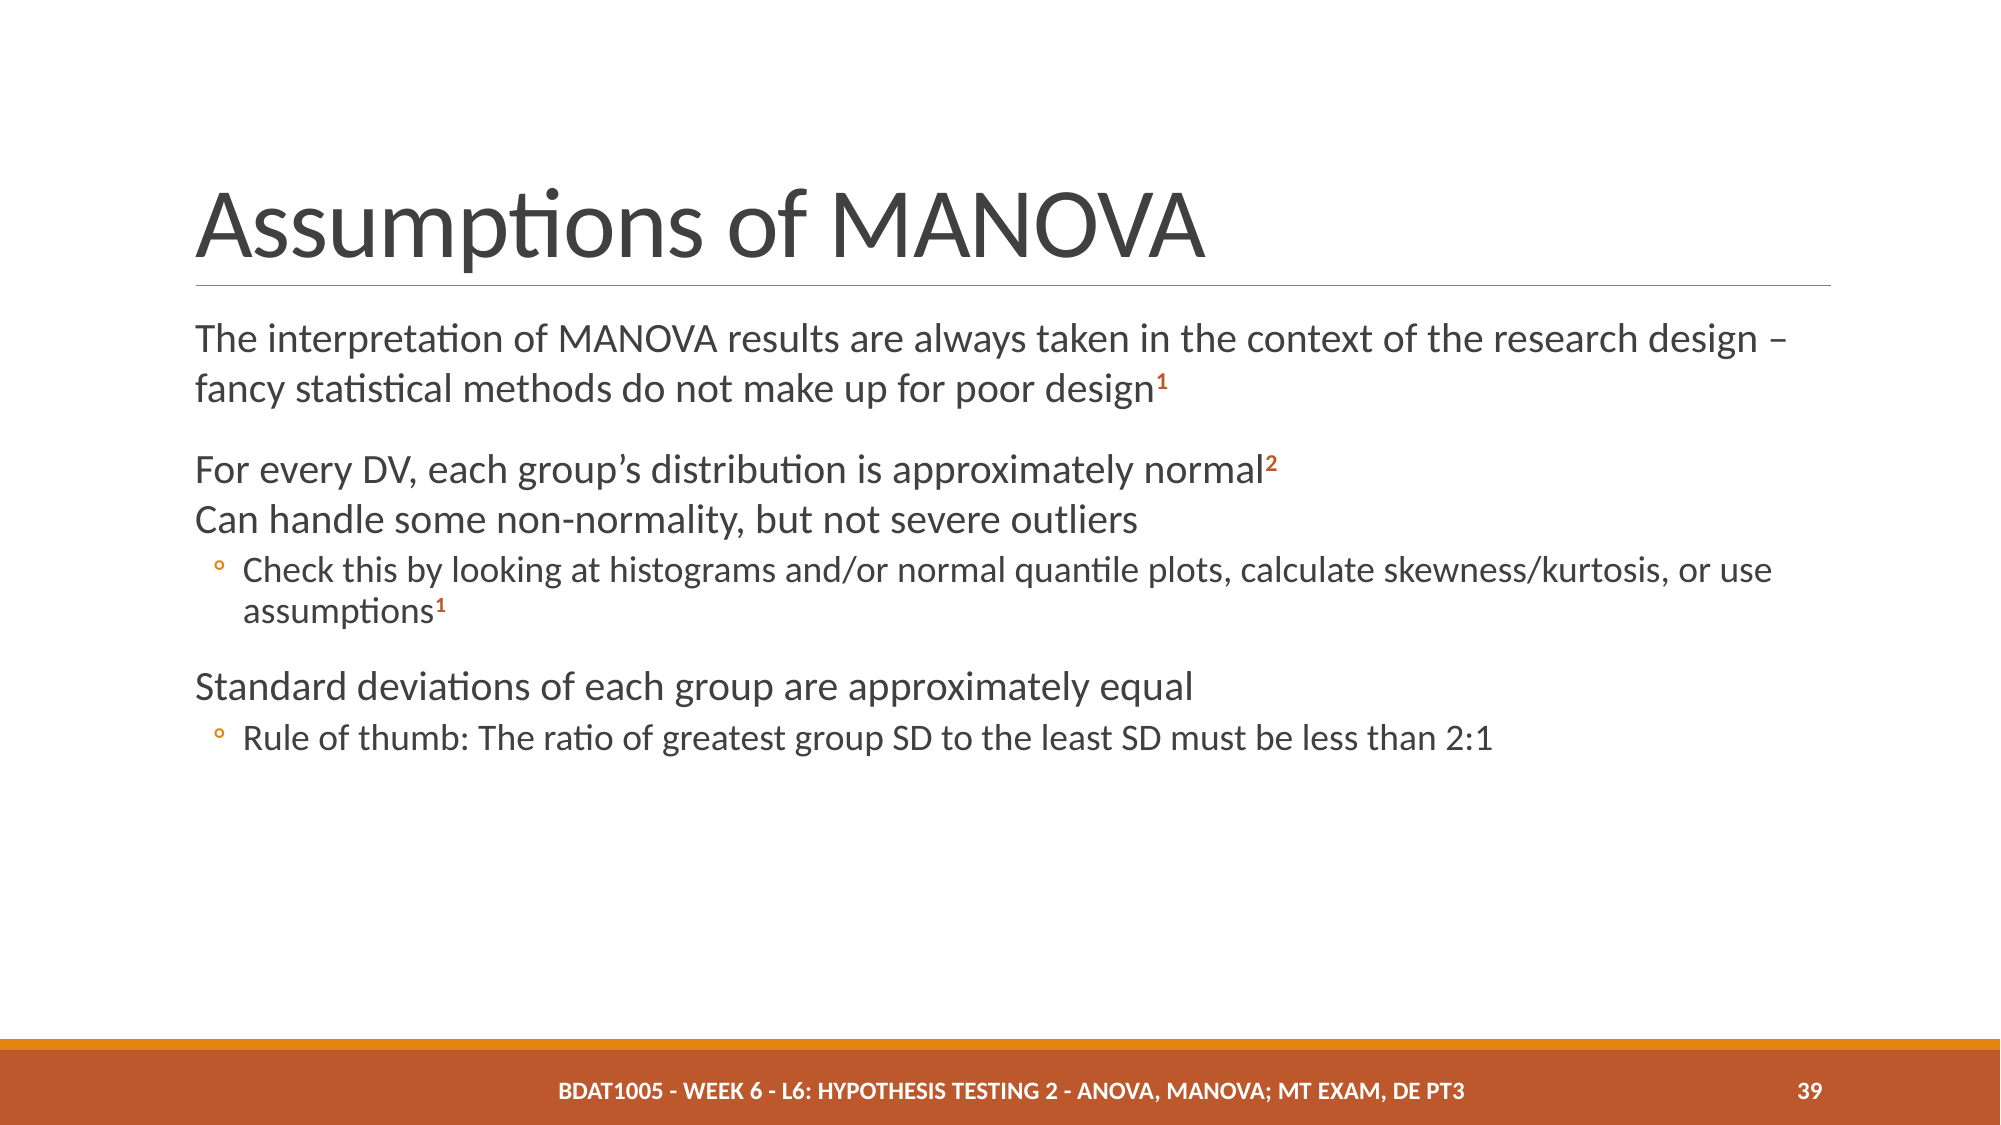

# Assumptions of MANOVA
The interpretation of MANOVA results are always taken in the context of the research design – fancy statistical methods do not make up for poor design1
For every DV, each group’s distribution is approximately normal2
Can handle some non-normality, but not severe outliers
Check this by looking at histograms and/or normal quantile plots, calculate skewness/kurtosis, or use assumptions1
Standard deviations of each group are approximately equal
Rule of thumb: The ratio of greatest group SD to the least SD must be less than 2:1
BDAT1005 - Week 6 - L6: Hypothesis Testing 2 - ANOVA, MANOVA; MT Exam, DE pt3
39